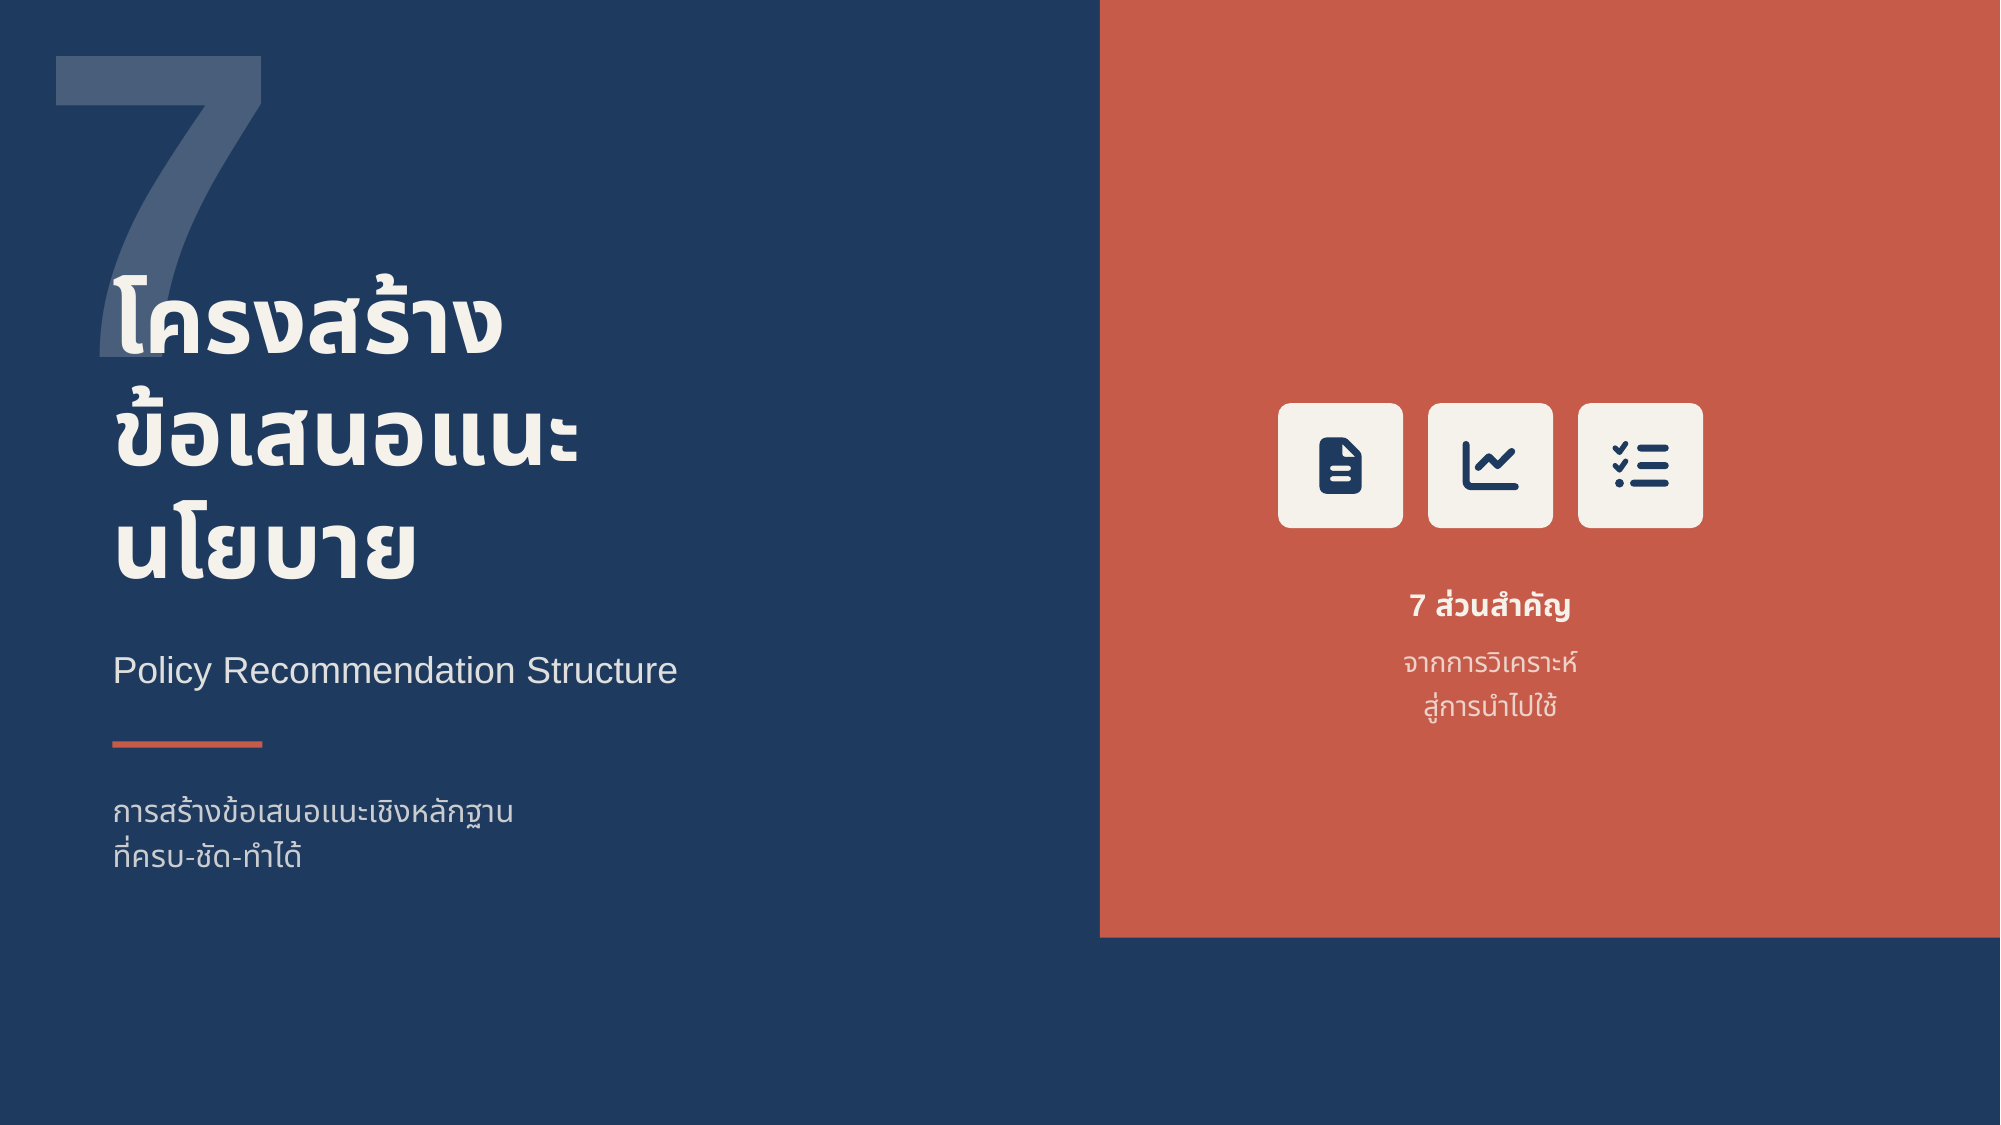

7
โครงสร้าง
ข้อเสนอแนะ
นโยบาย

7 ส่วนสำคัญ
จากการวิเคราะห์
สู่การนำไปใช้
Policy Recommendation Structure

การสร้างข้อเสนอแนะเชิงหลักฐาน
ที่ครบ-ชัด-ทำได้